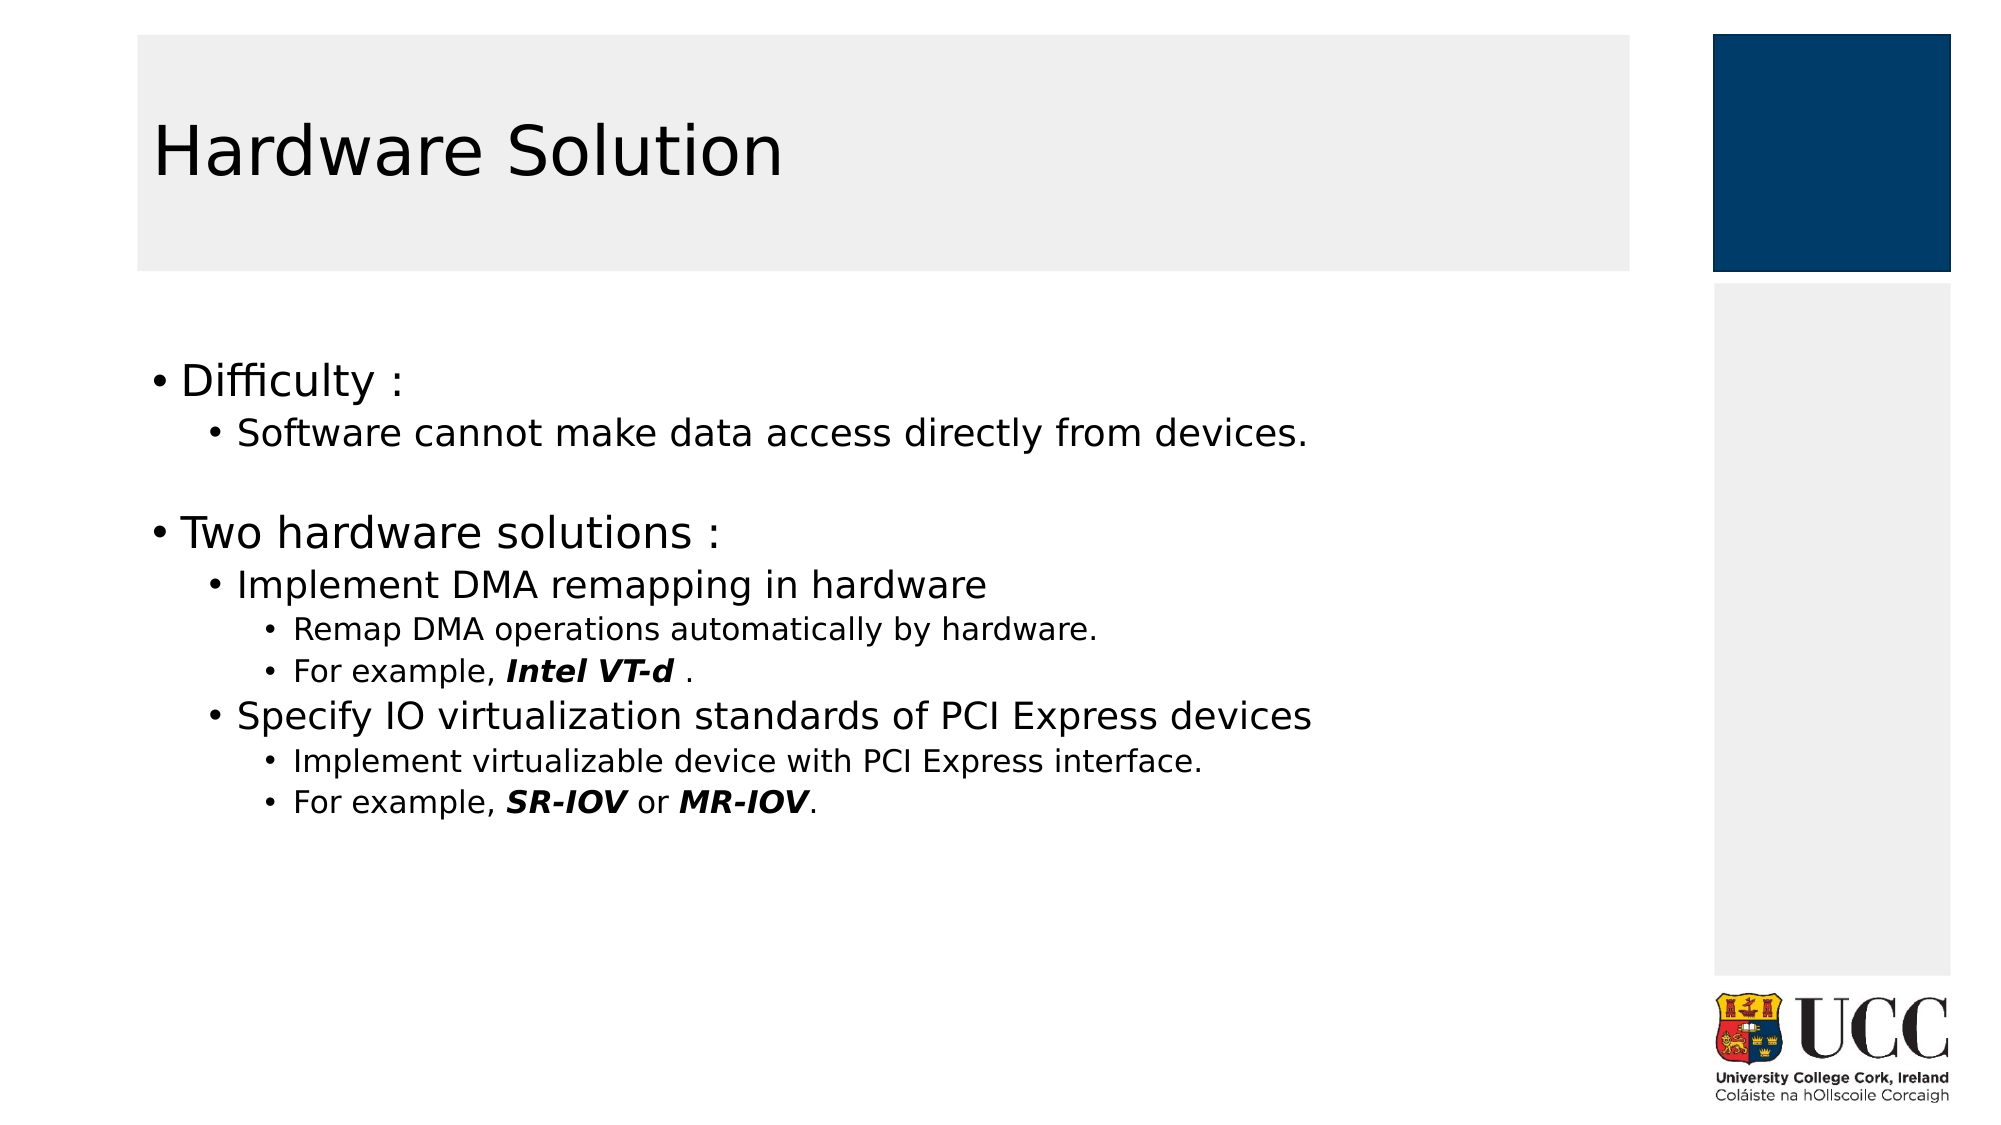

# Hardware Solution

Difficulty :
Software cannot make data access directly from devices.
Two hardware solutions :
Implement DMA remapping in hardware
Remap DMA operations automatically by hardware.
For example, Intel VT-d .
Specify IO virtualization standards of PCI Express devices
Implement virtualizable device with PCI Express interface.
For example, SR-IOV or MR-IOV.